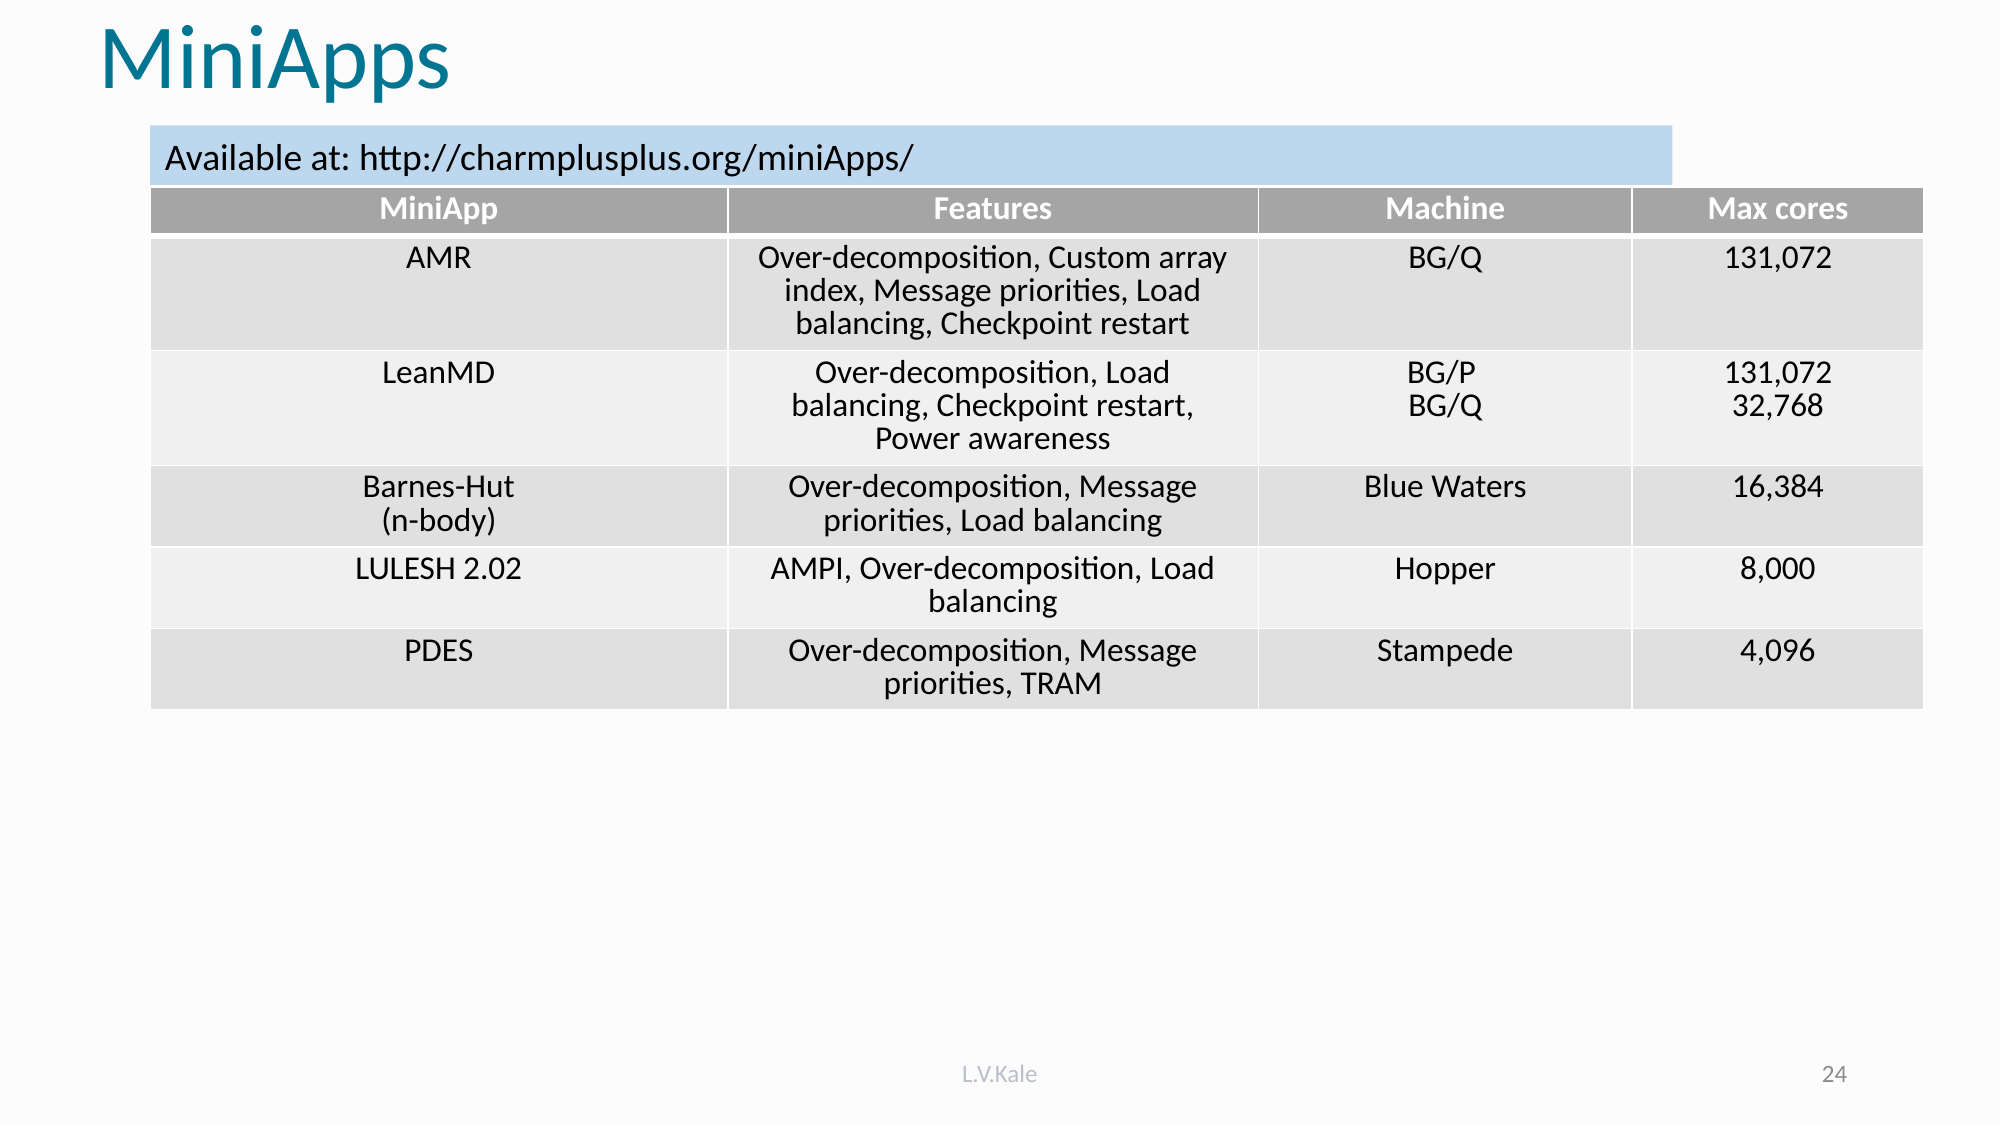

# MiniApps
Available at: http://charmplusplus.org/miniApps/
| MiniApp | Features | Machine | Max cores |
| --- | --- | --- | --- |
| AMR | Over-decomposition, Custom array index, Message priorities, Load balancing, Checkpoint restart | BG/Q | 131,072 |
| LeanMD | Over-decomposition, Load balancing, Checkpoint restart, Power awareness | BG/P BG/Q | 131,072 32,768 |
| Barnes-Hut (n-body) | Over-decomposition, Message priorities, Load balancing | Blue Waters | 16,384 |
| LULESH 2.02 | AMPI, Over-decomposition, Load balancing | Hopper | 8,000 |
| PDES | Over-decomposition, Message priorities, TRAM | Stampede | 4,096 |
L.V.Kale
24